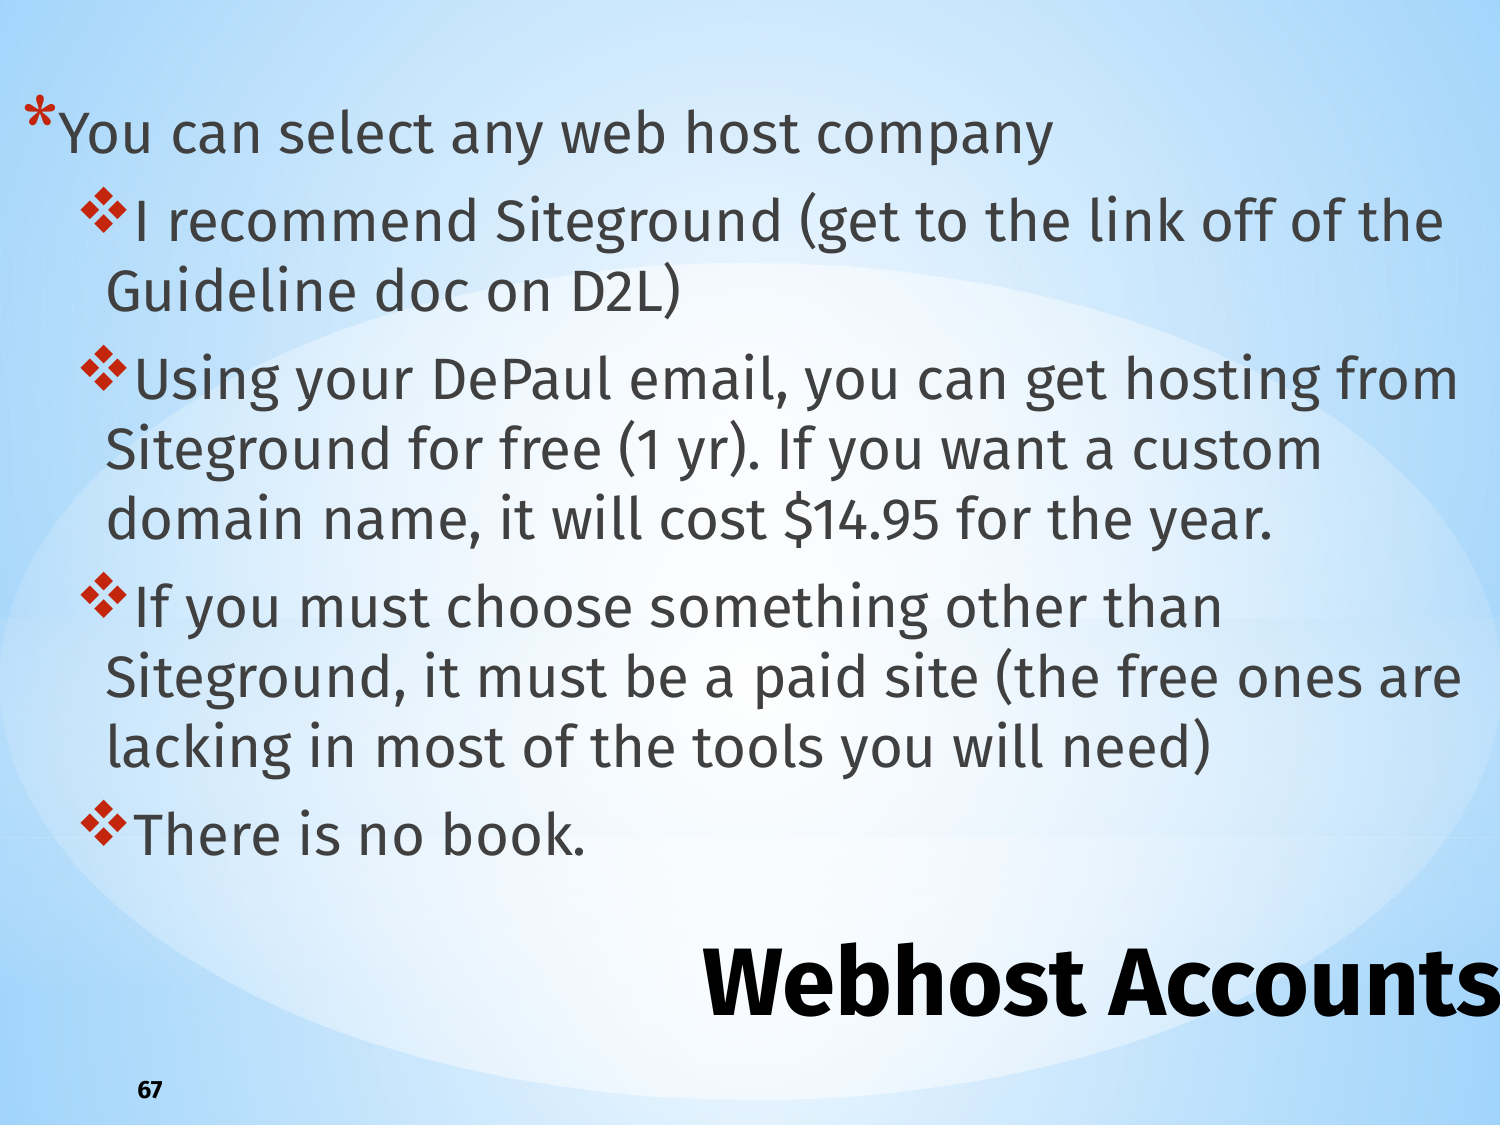

You can select any web host company
I recommend Siteground (get to the link off of the Guideline doc on D2L)
Using your DePaul email, you can get hosting from Siteground for free (1 yr). If you want a custom domain name, it will cost $14.95 for the year.
If you must choose something other than Siteground, it must be a paid site (the free ones are lacking in most of the tools you will need)
There is no book.

# Webhost Accounts
67